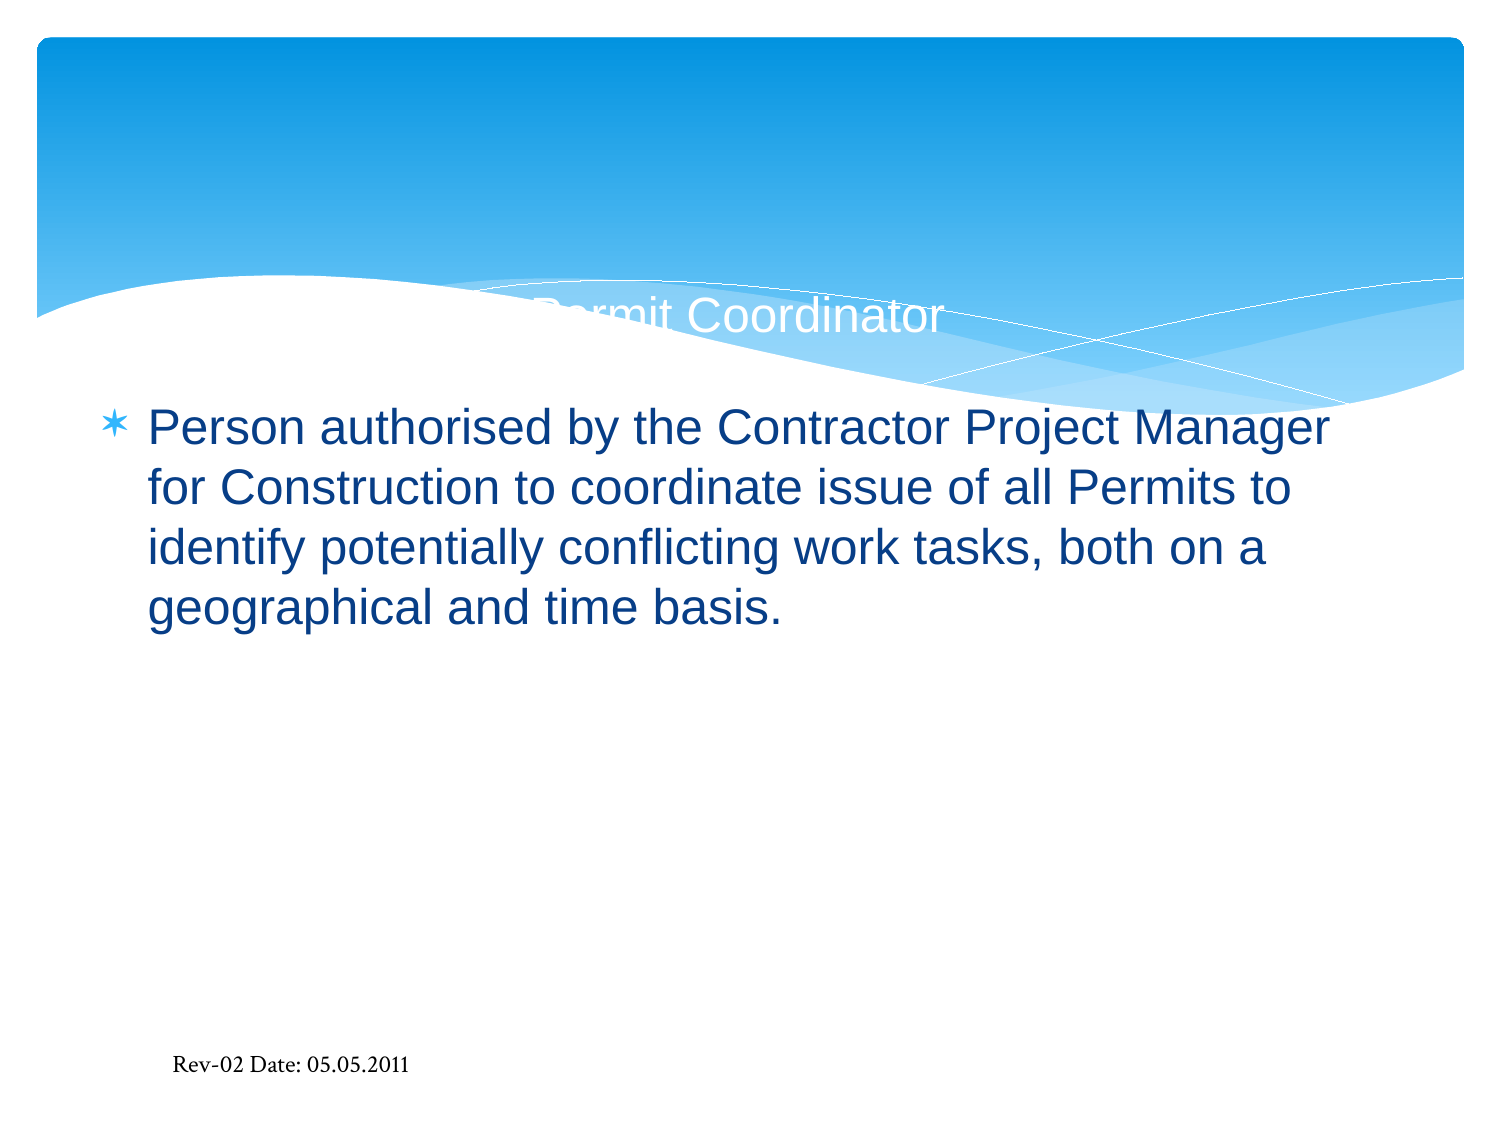

# Permit Coordinator
Person authorised by the Contractor Project Manager for Construction to coordinate issue of all Permits to identify potentially conflicting work tasks, both on a geographical and time basis.
Rev-02 Date: 05.05.2011